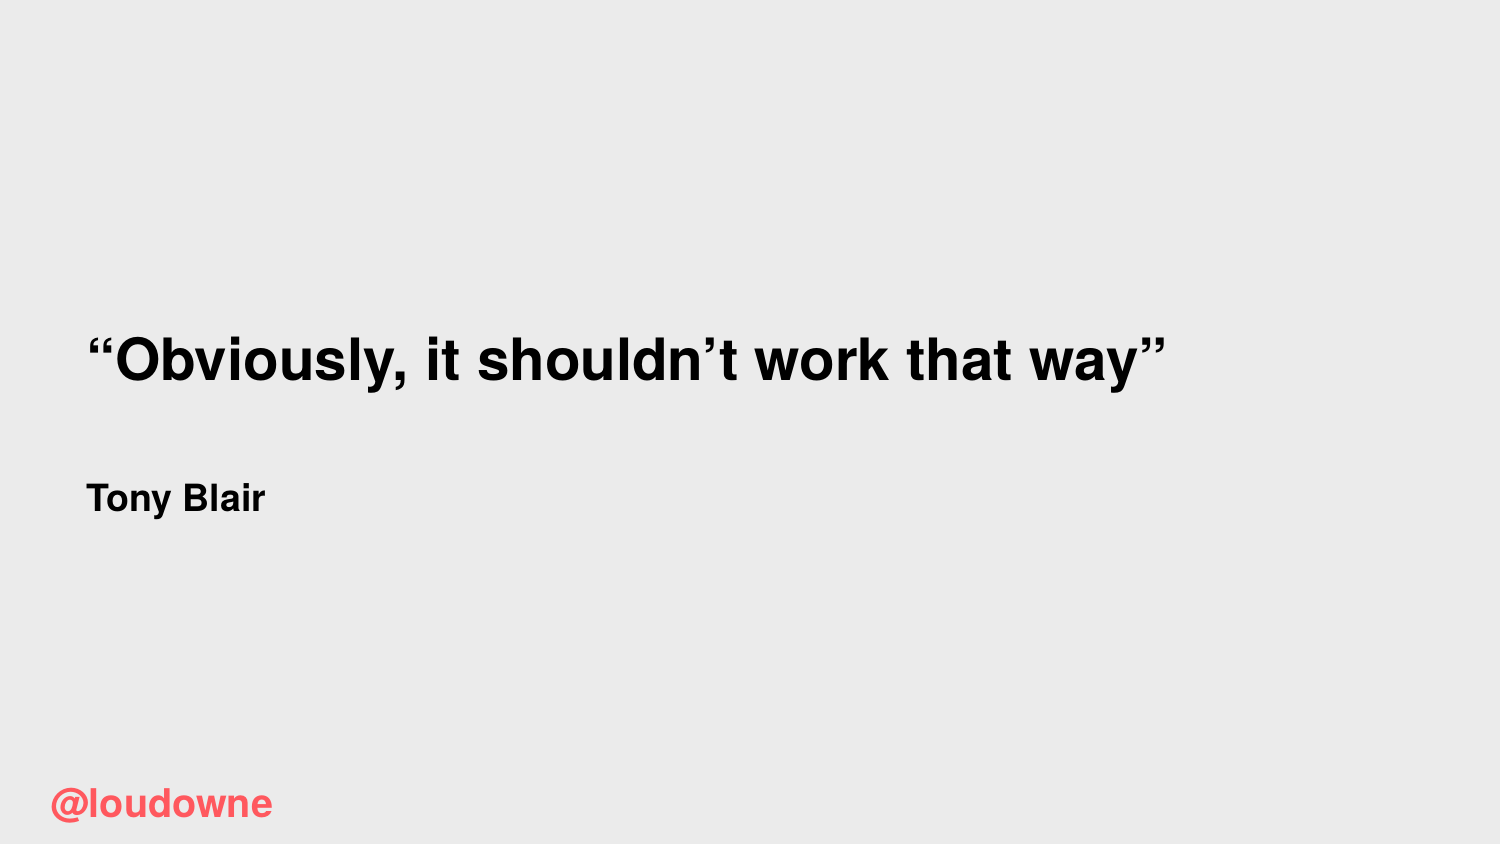

“Obviously, it shouldn’t work that way”

Tony Blair